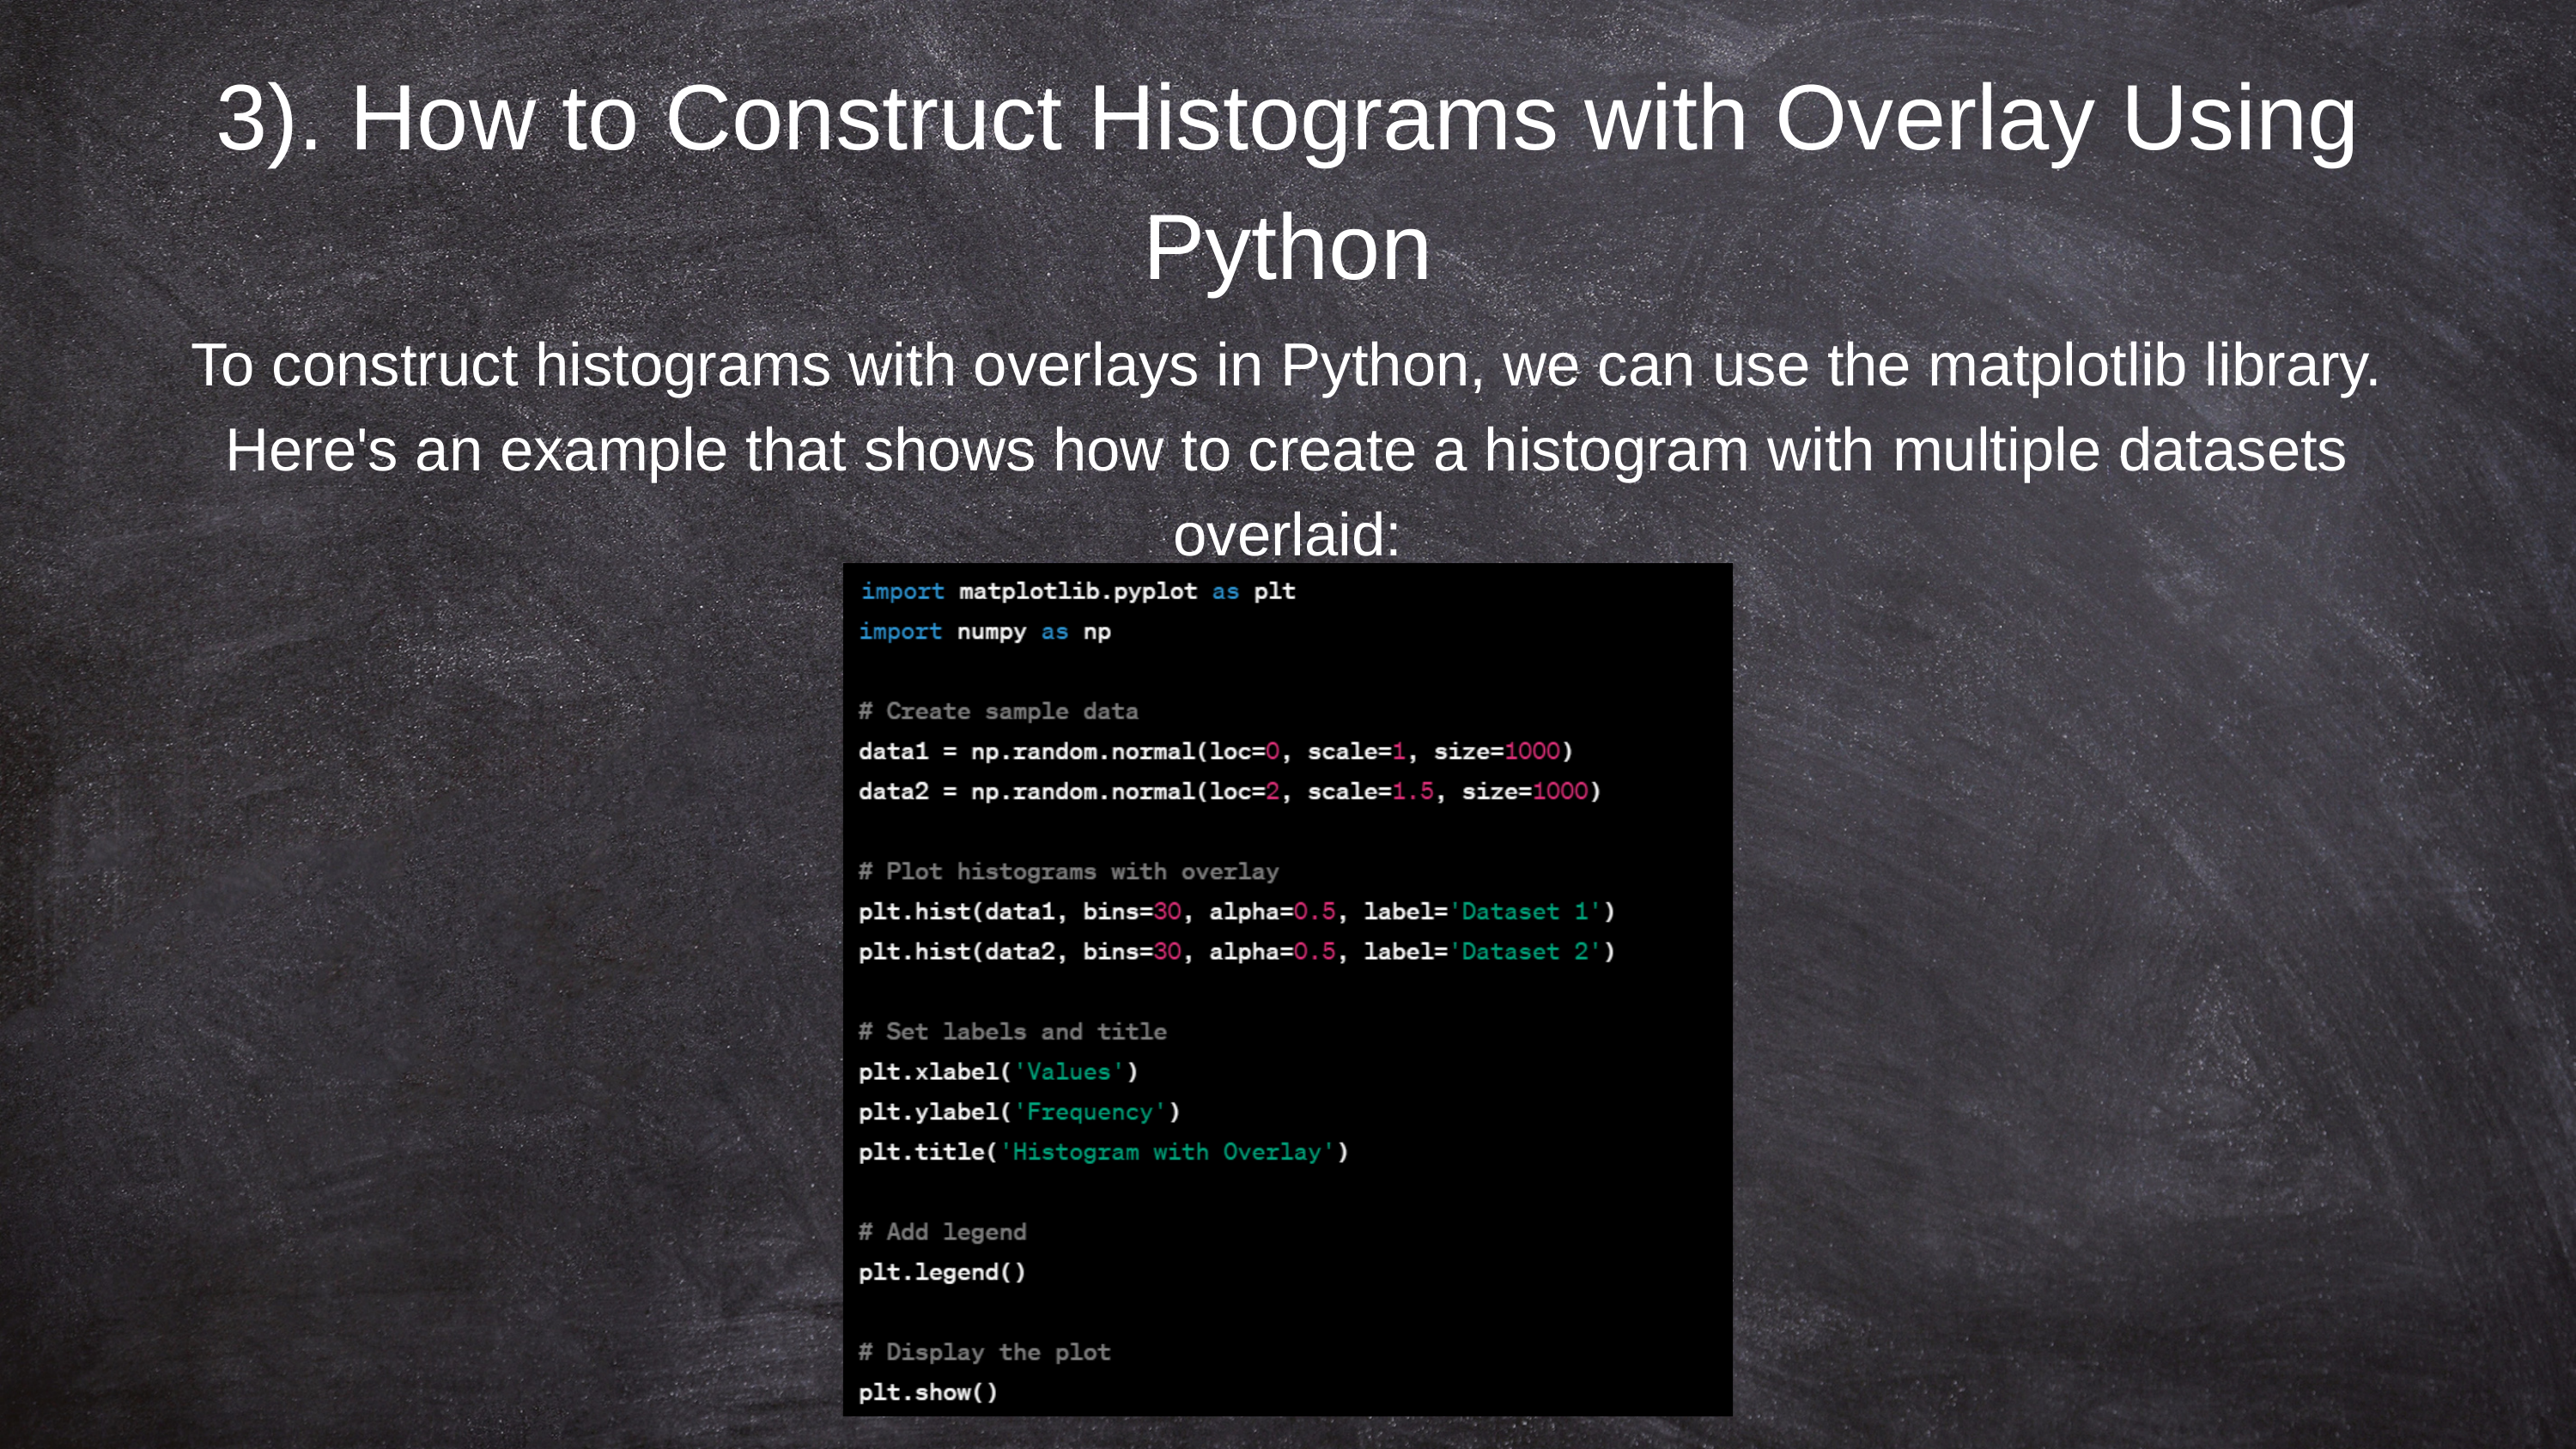

3). How to Construct Histograms with Overlay Using Python
To construct histograms with overlays in Python, we can use the matplotlib library. Here's an example that shows how to create a histogram with multiple datasets overlaid: